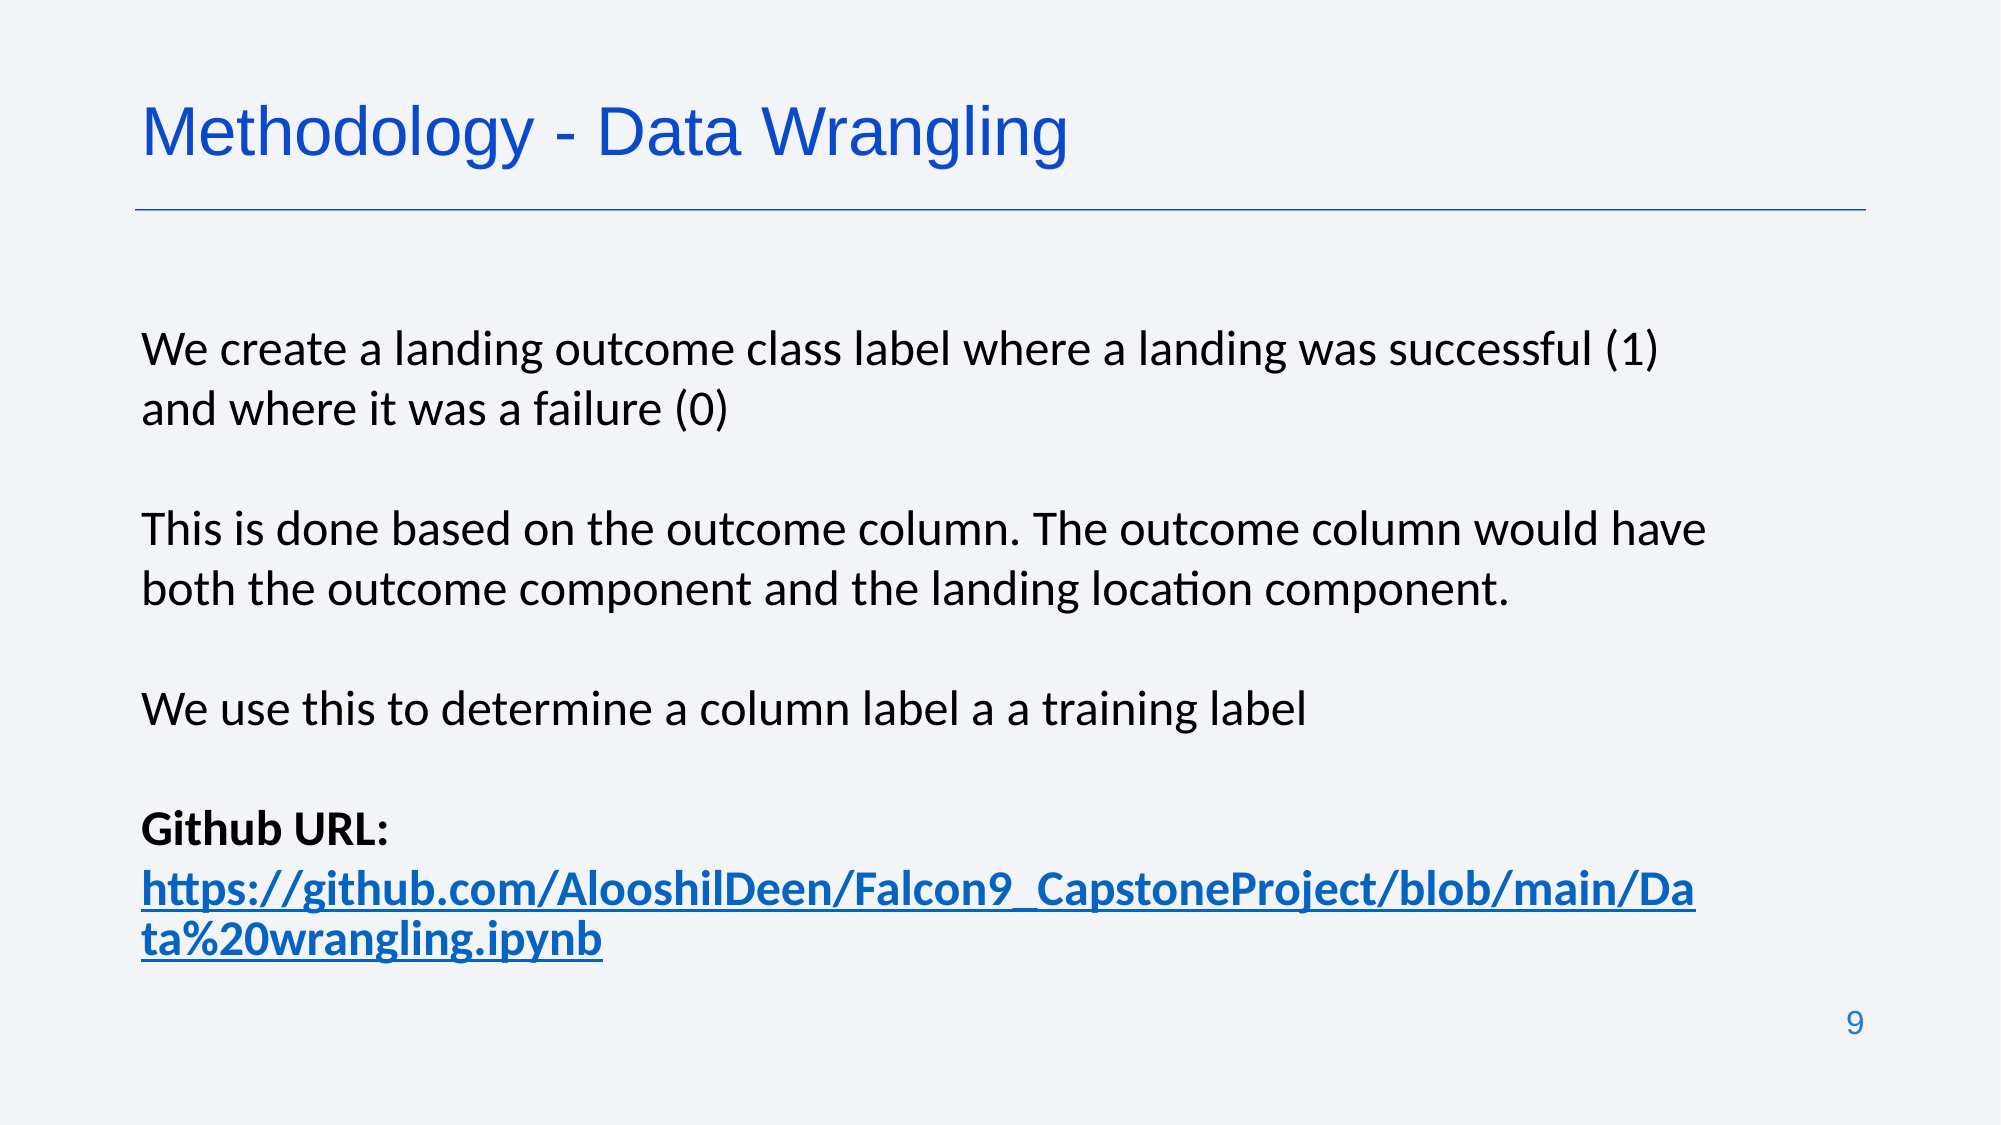

Methodology - Data Wrangling
We create a landing outcome class label where a landing was successful (1) and where it was a failure (0)

This is done based on the outcome column. The outcome column would have both the outcome component and the landing location component.

We use this to determine a column label a a training label

Github URL: https://github.com/AlooshilDeen/Falcon9_CapstoneProject/blob/main/Data%20wrangling.ipynb

9